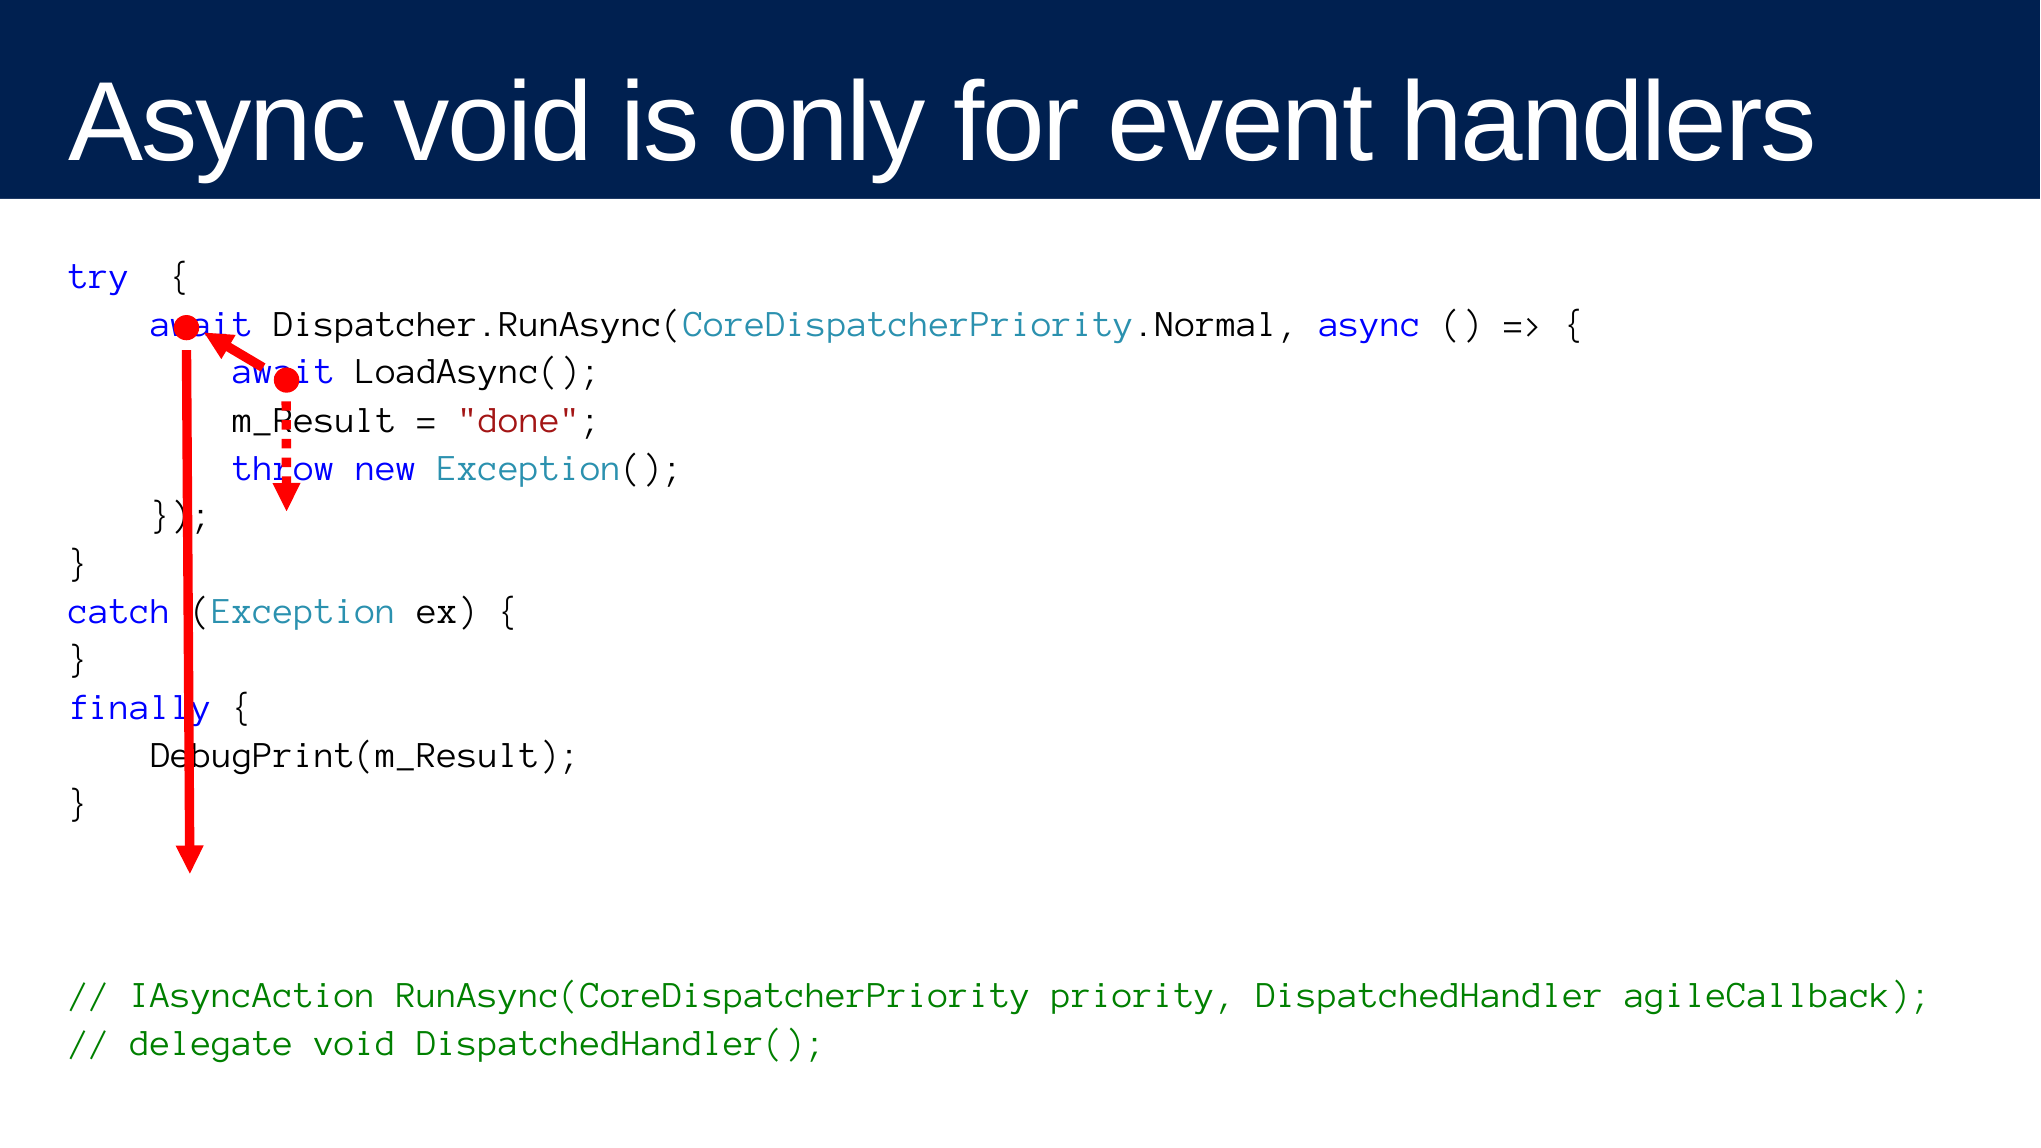

# Async void is only for event handlers
try  {
    await Dispatcher.RunAsync(CoreDispatcherPriority.Normal, async () => {
        await LoadAsync();
        m_Result = "done";
        throw new Exception();
    });
}
catch (Exception ex) {
}
finally {
    DebugPrint(m_Result);
}

// IAsyncAction RunAsync(CoreDispatcherPriority priority, DispatchedHandler agileCallback);
// delegate void DispatchedHandler();